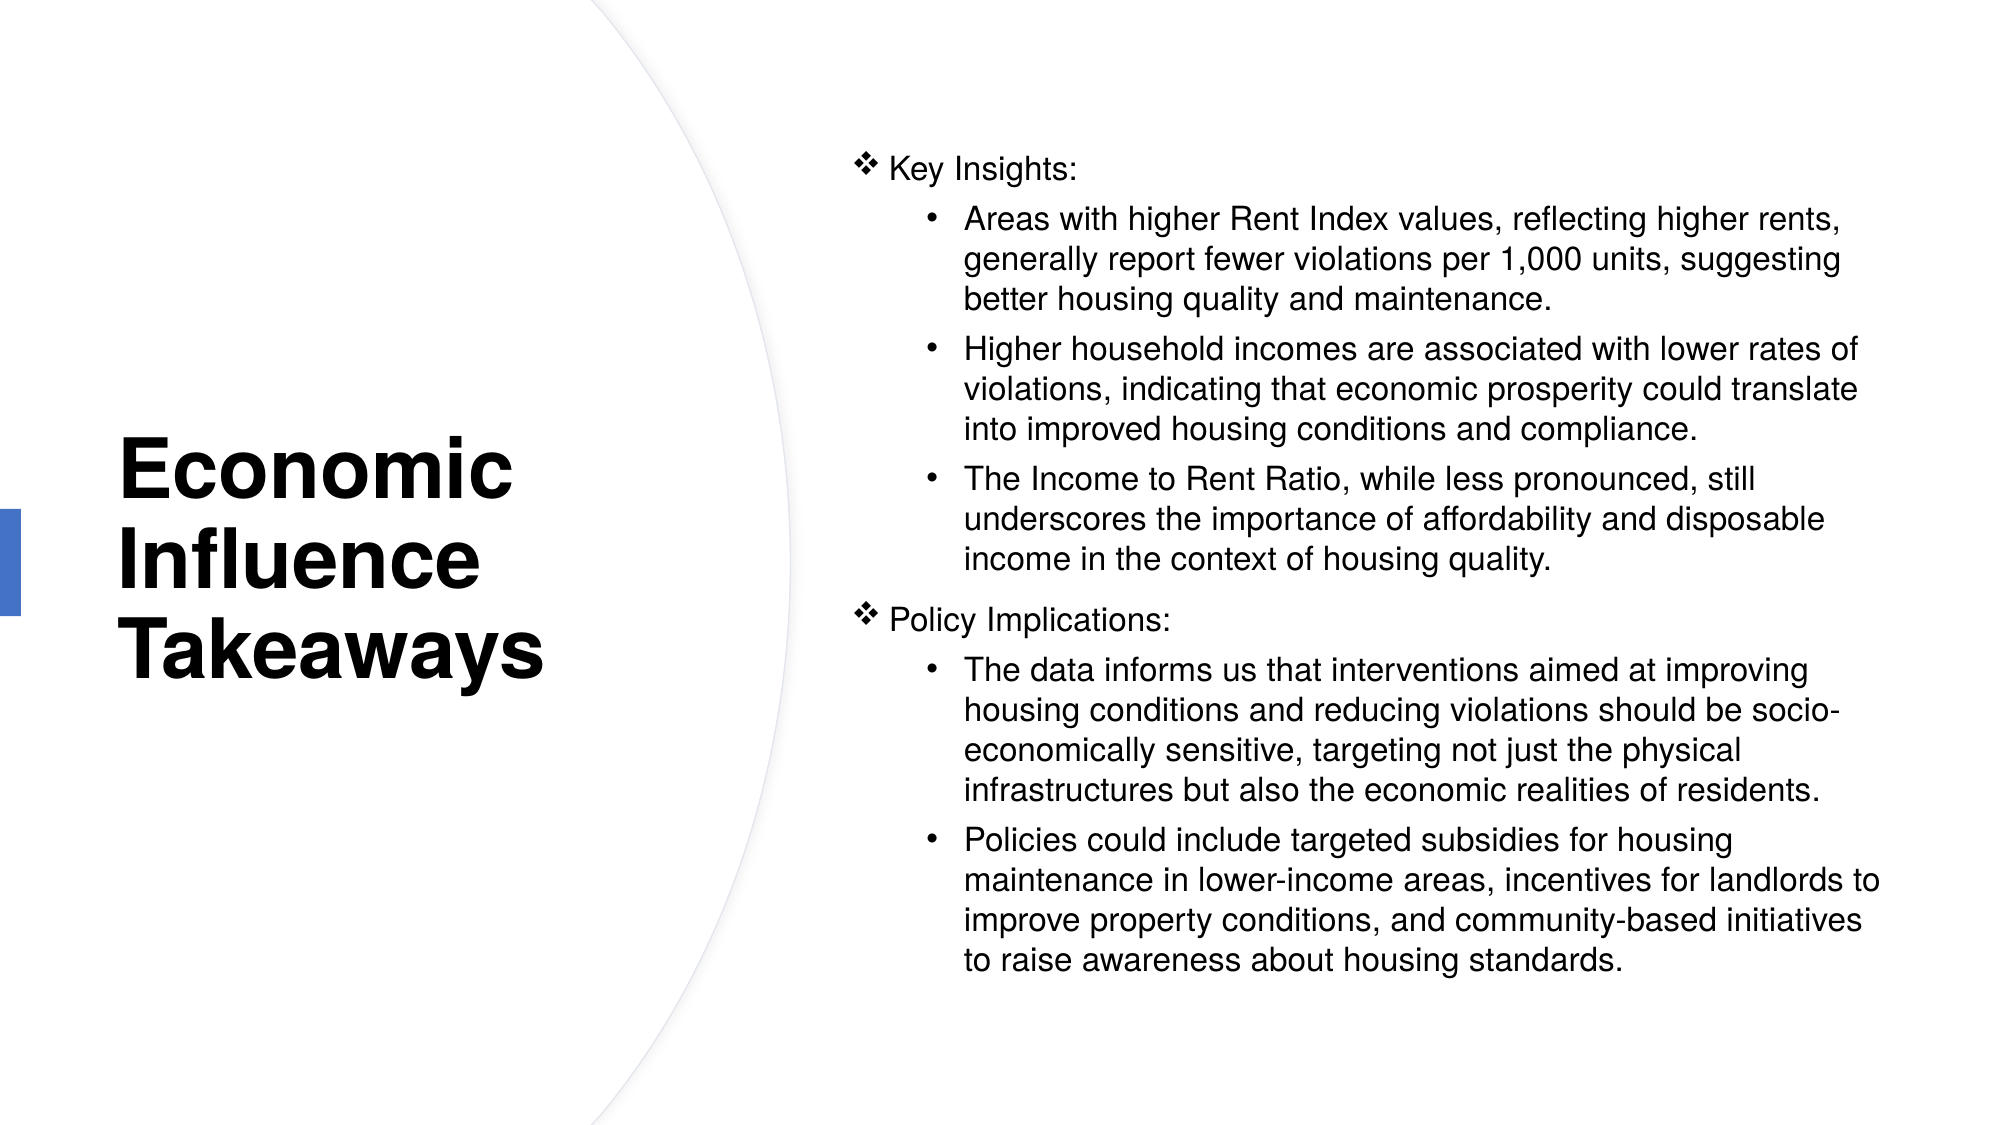

Key Insights:
Areas with higher Rent Index values, reflecting higher rents, generally report fewer violations per 1,000 units, suggesting better housing quality and maintenance.
Higher household incomes are associated with lower rates of violations, indicating that economic prosperity could translate into improved housing conditions and compliance.
The Income to Rent Ratio, while less pronounced, still underscores the importance of affordability and disposable income in the context of housing quality.
Policy Implications:
The data informs us that interventions aimed at improving housing conditions and reducing violations should be socio-economically sensitive, targeting not just the physical infrastructures but also the economic realities of residents.
Policies could include targeted subsidies for housing maintenance in lower-income areas, incentives for landlords to improve property conditions, and community-based initiatives to raise awareness about housing standards.
# Economic Influence Takeaways